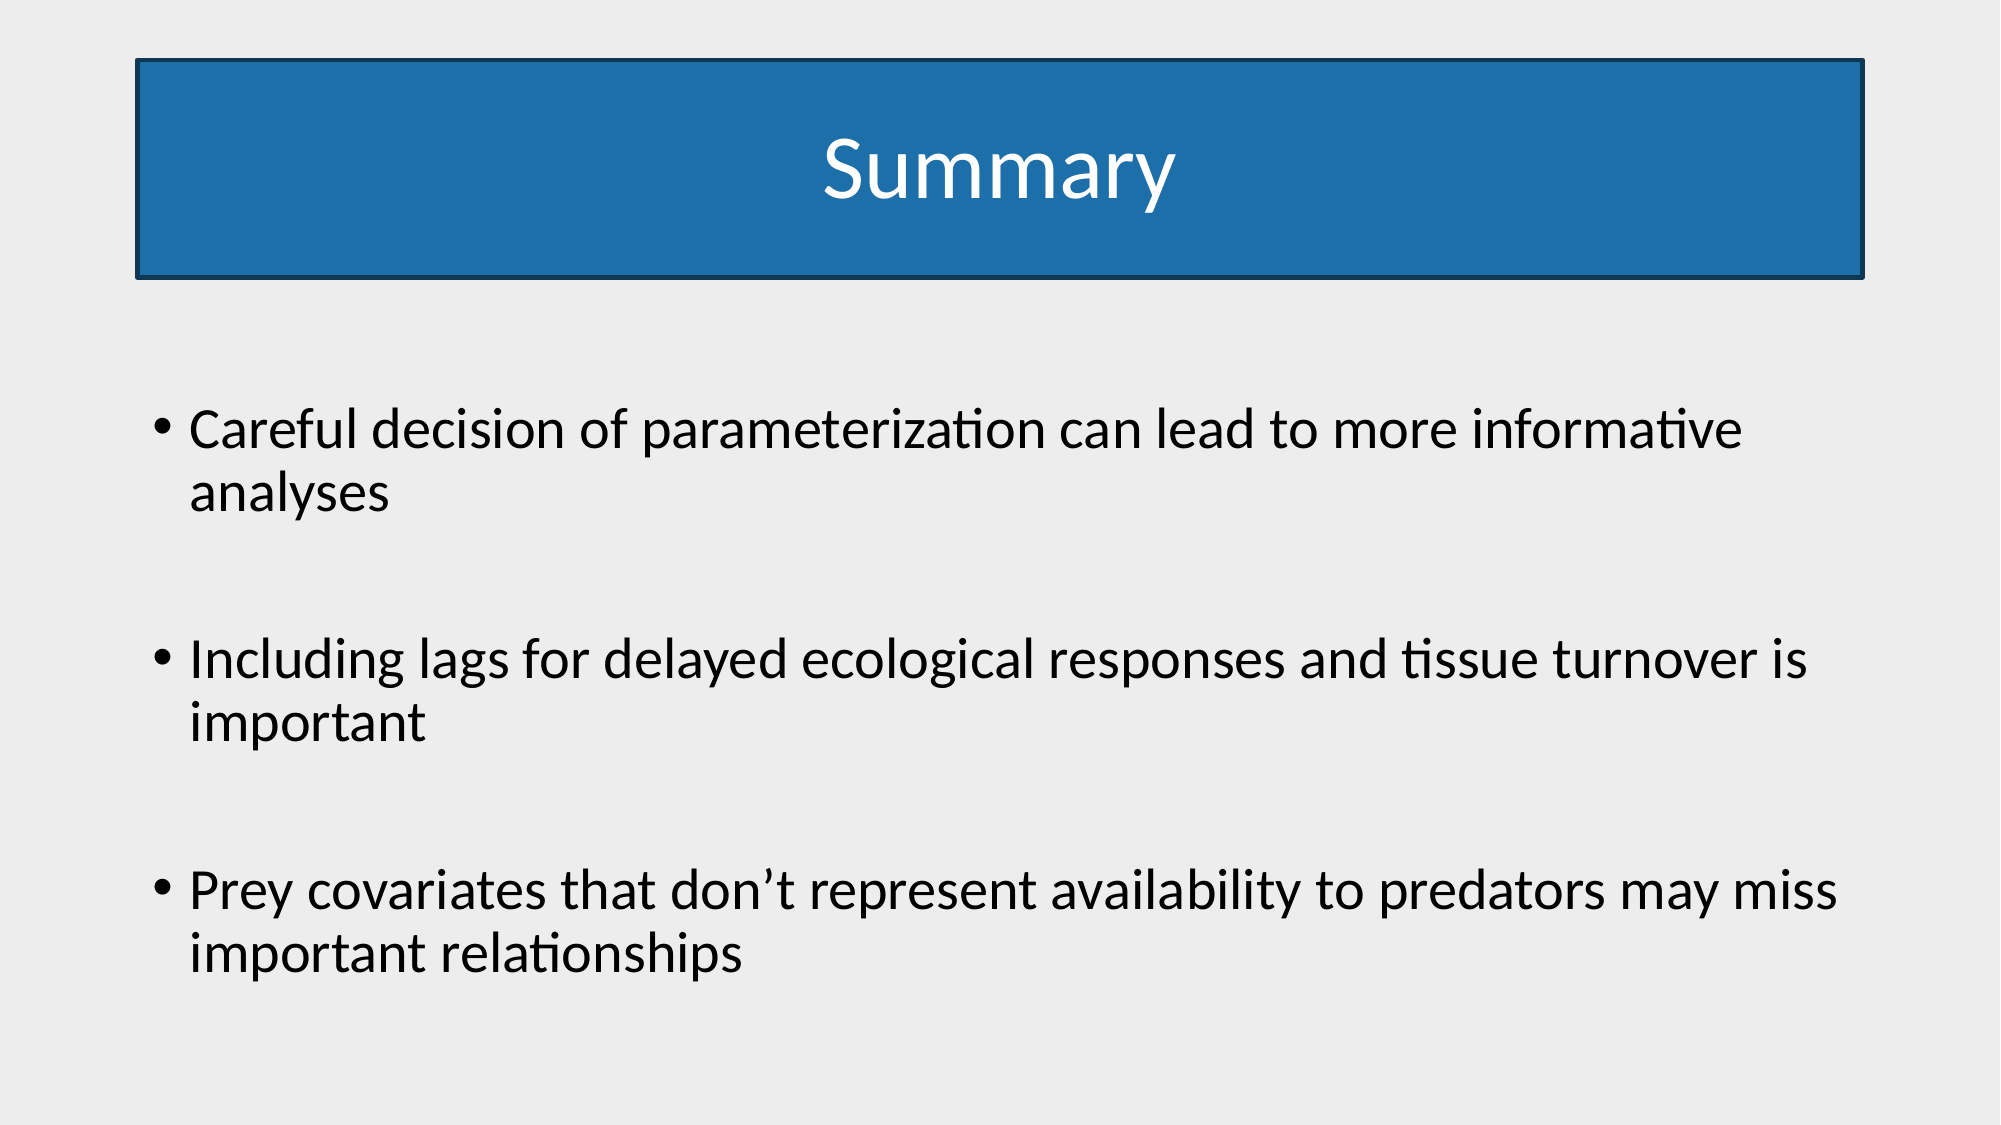

# Summary

Careful decision of parameterization can lead to more informative analyses

Including lags for delayed ecological responses and tissue turnover is important

Prey covariates that don’t represent availability to predators may miss important relationships